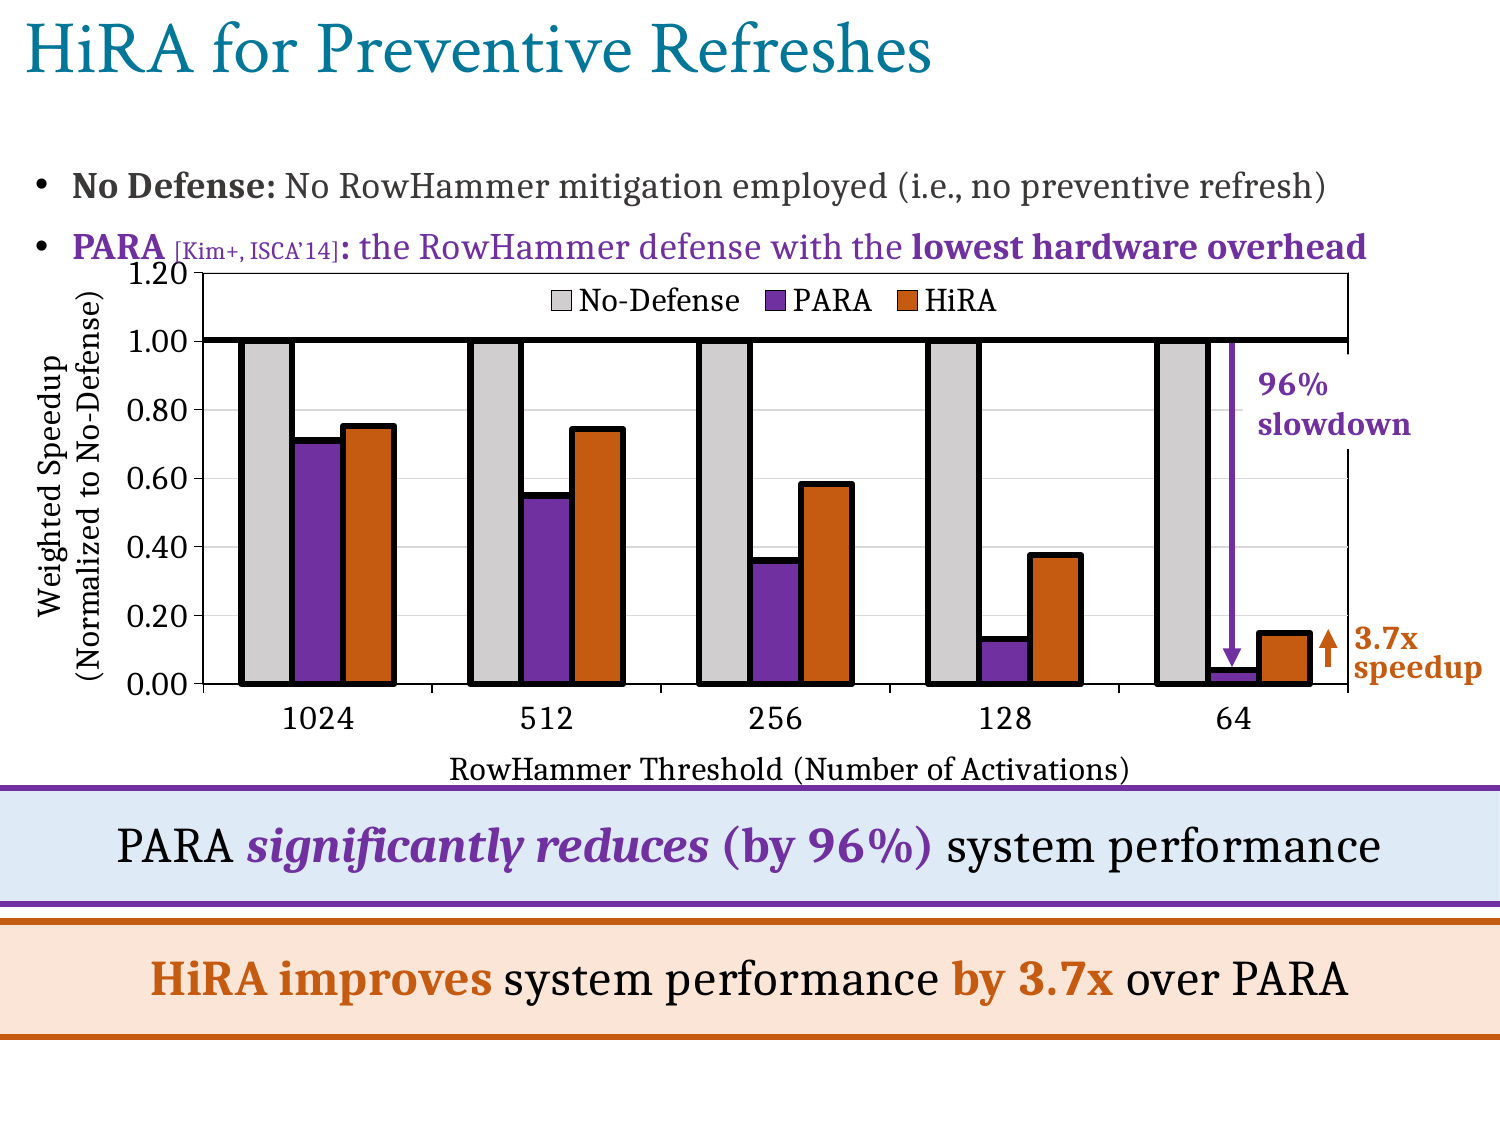

# HiRA for Preventive Refreshes
No Defense: No RowHammer mitigation employed (i.e., no preventive refresh)
PARA [Kim+, ISCA’14]: the RowHammer defense with the lowest hardware overhead

### Chart

| Category | No-Defense | PARA | HiRA |
|---|---|---|---|
| 1024 | 1.0 | 0.71 | 0.752812854520835 |
| 512 | 1.0 | 0.55 | 0.742917373708419 |
| 256 | 1.0 | 0.36 | 0.583737068592092 |
| 128 | 1.0 | 0.13 | 0.375166633053993 |
| 64 | 1.0 | 0.04 | 0.149374795472121 |
96%
slowdown
3.7x
speedup
PARA significantly reduces (by 96%) system performance
HiRA improves system performance by 3.7x over PARA